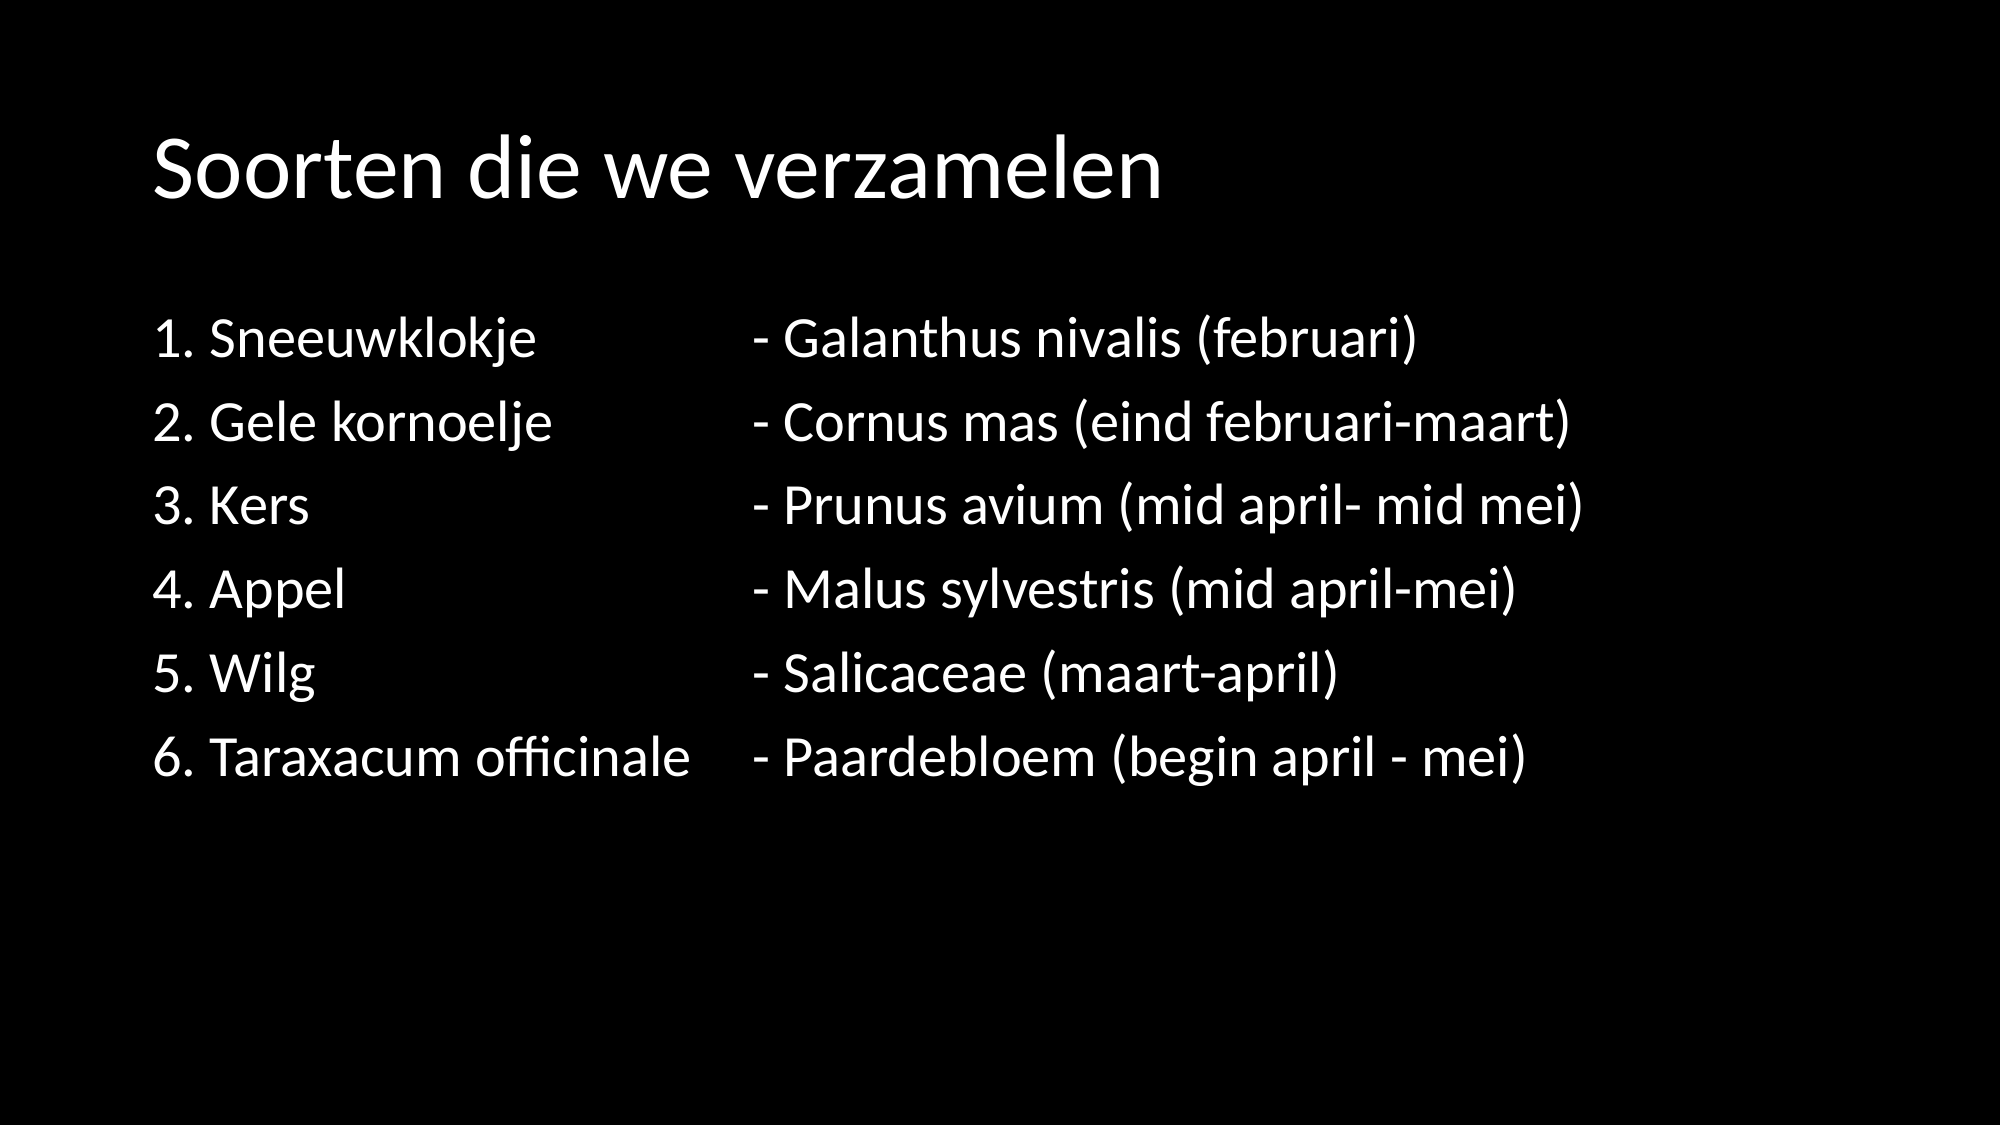

# Soorten die we verzamelen
1. Sneeuwklokje 		- Galanthus nivalis (februari)
2. Gele kornoelje 		- Cornus mas (eind februari-maart)
3. Kers 			- Prunus avium (mid april- mid mei)
4. Appel 			- Malus sylvestris (mid april-mei)
5. Wilg 			- Salicaceae (maart-april)
6. Taraxacum officinale 	- Paardebloem (begin april - mei)